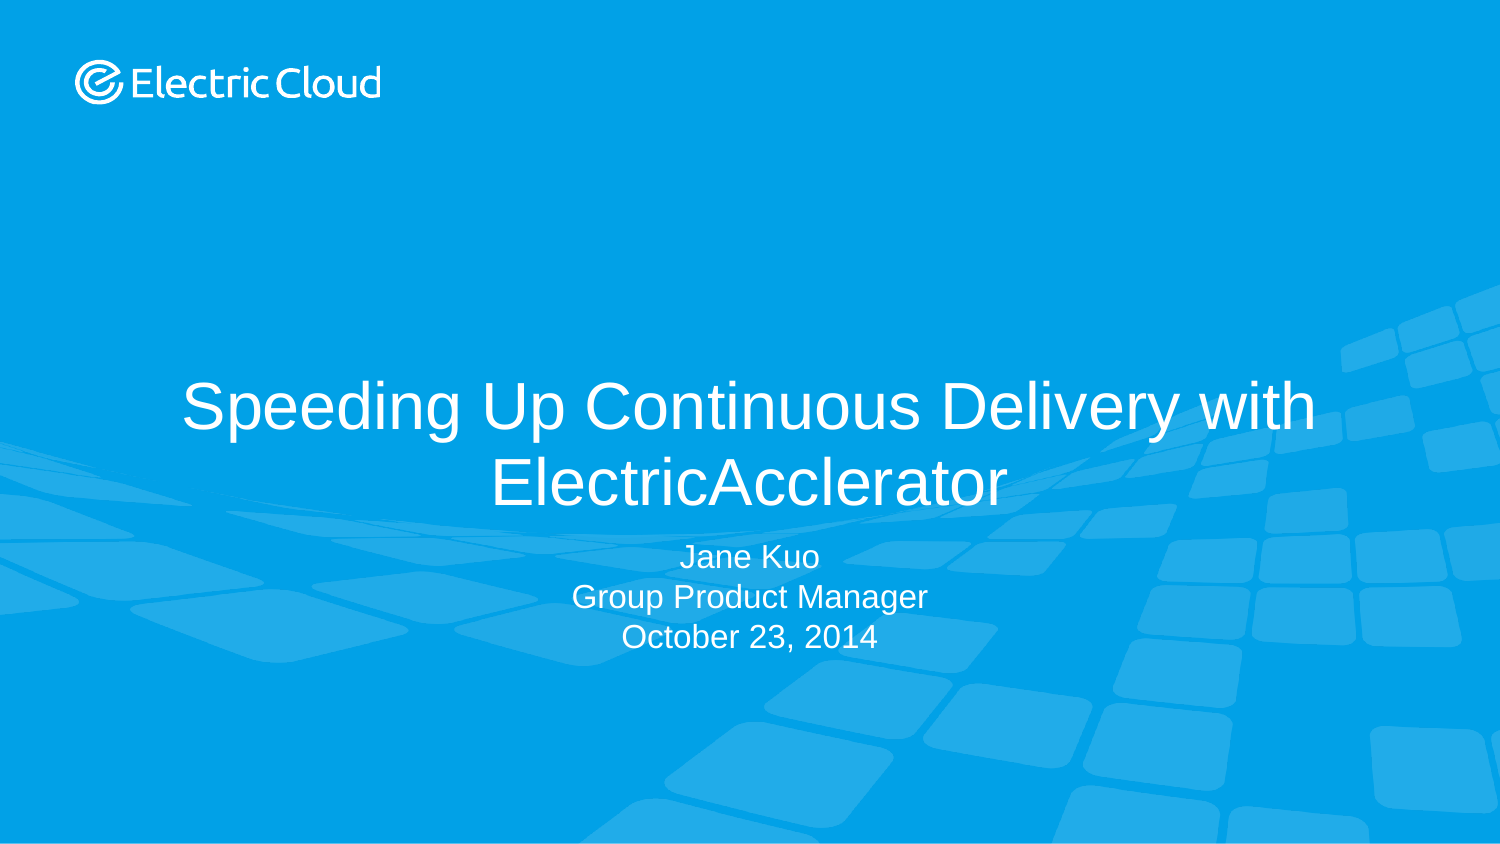

# Speeding Up Continuous Delivery with ElectricAcclerator
Jane Kuo
Group Product Manager
October 23, 2014